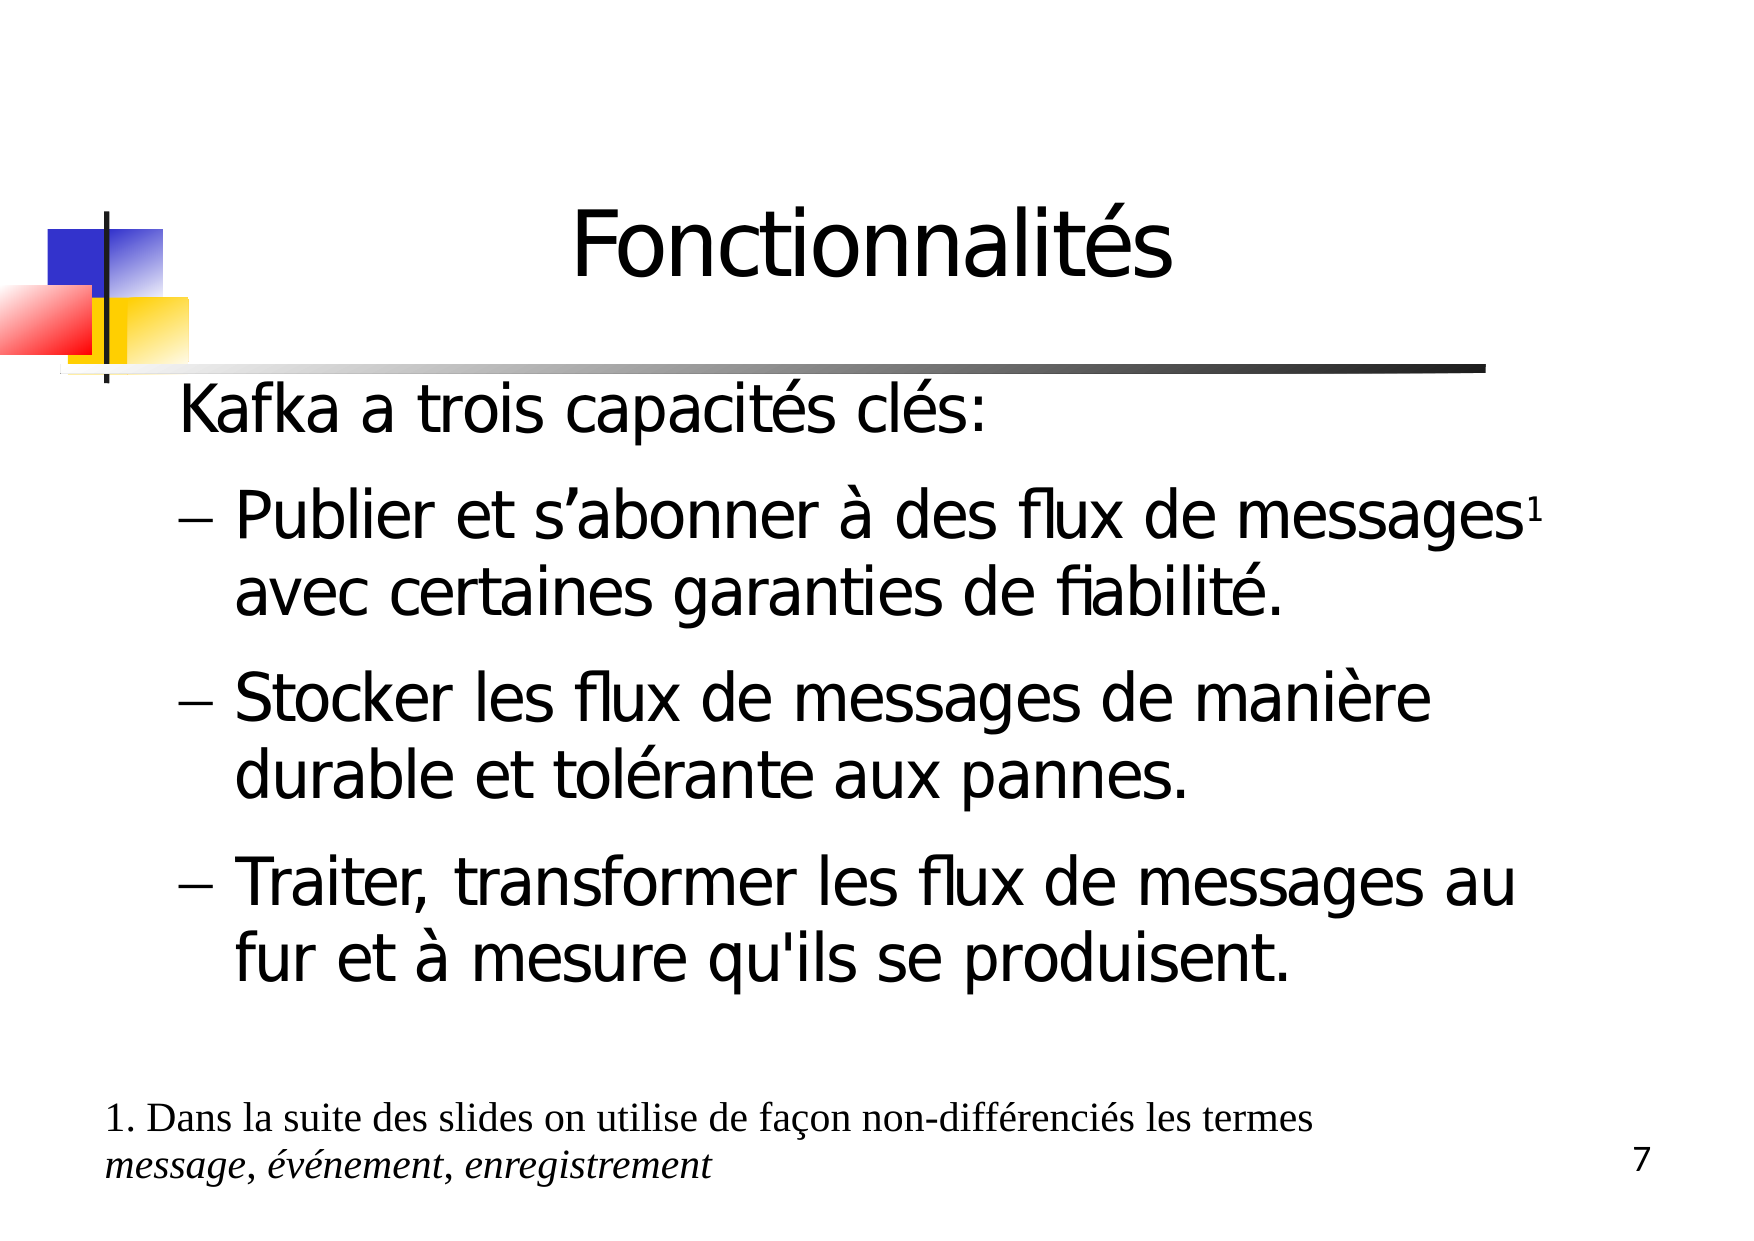

Fonctionnalités
Kafka a trois capacités clés:
Publier et s’abonner à des flux de messages1 avec certaines garanties de fiabilité.
Stocker les flux de messages de manière durable et tolérante aux pannes.
Traiter, transformer les flux de messages au fur et à mesure qu'ils se produisent.
1. Dans la suite des slides on utilise de façon non-différenciés les termes
message, événement, enregistrement